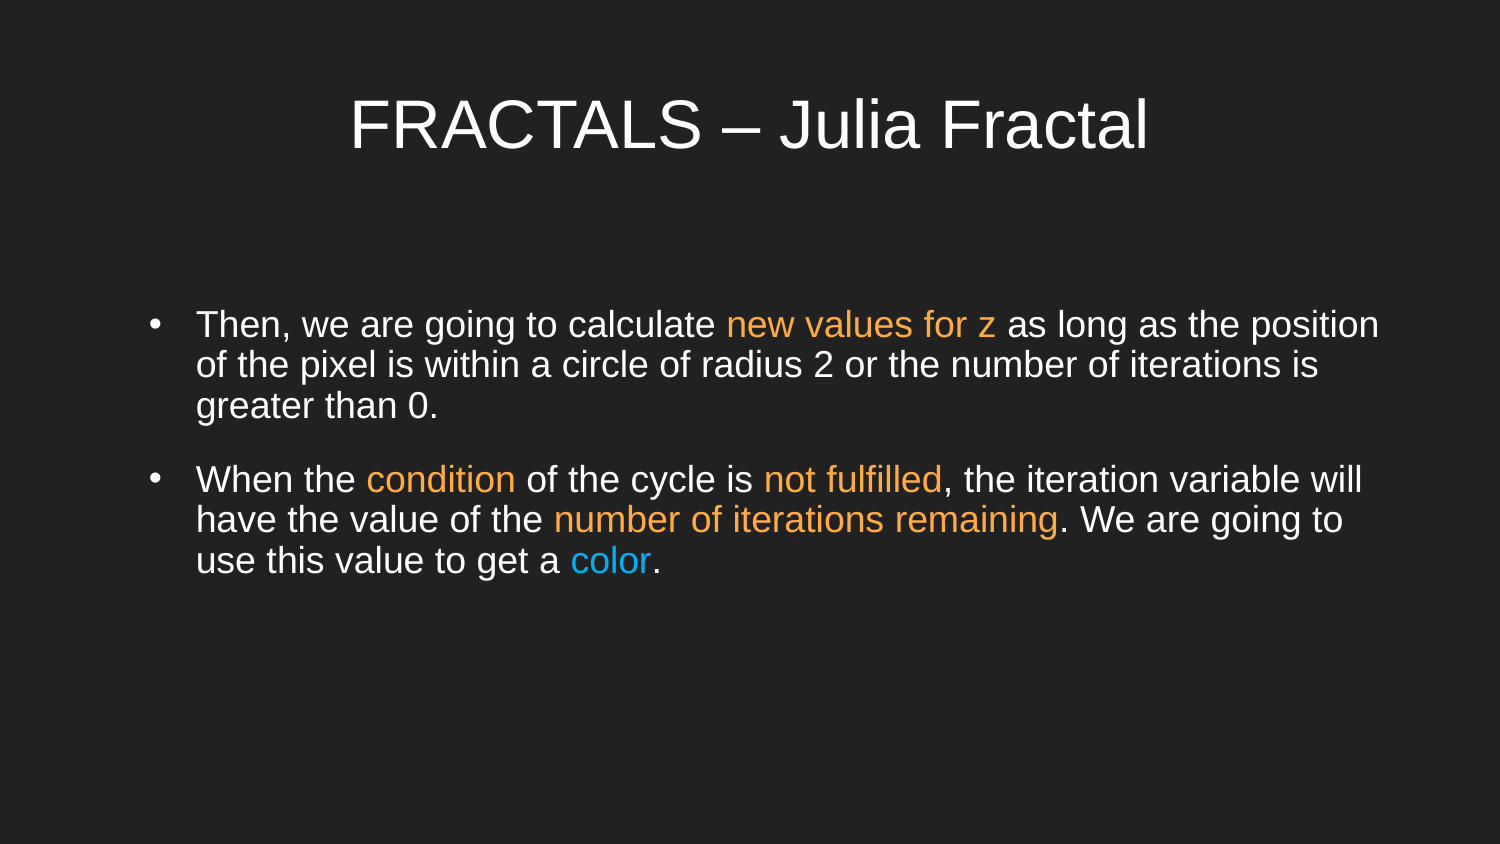

# FRACTALS – Julia Fractal

Then, we are going to calculate new values for z as long as the position of the pixel is within a circle of radius 2 or the number of iterations is greater than 0.
When the condition of the cycle is not fulfilled, the iteration variable will have the value of the number of iterations remaining. We are going to use this value to get a color.